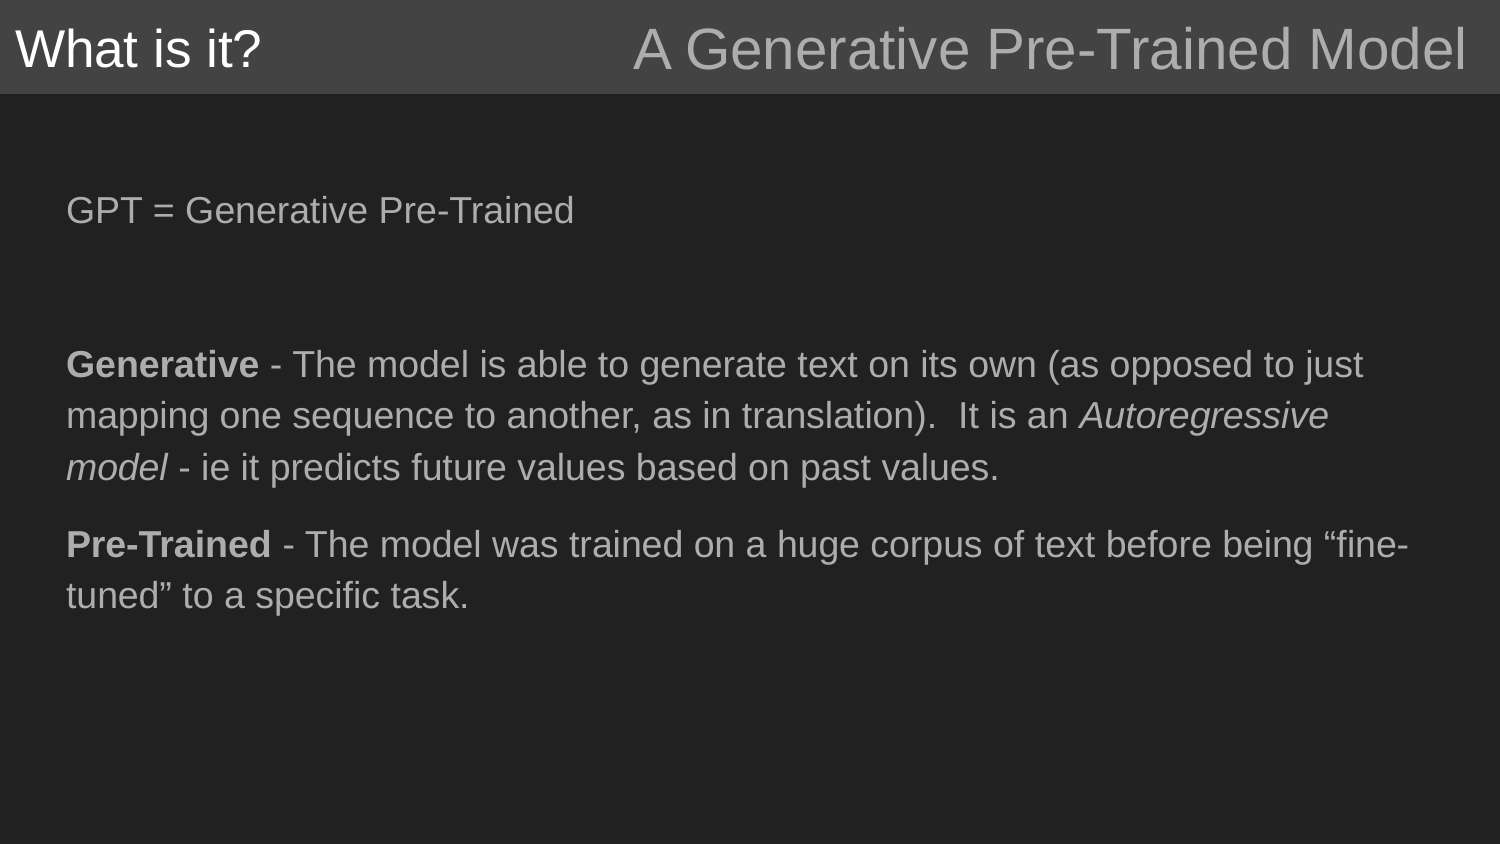

# What is it?
A Generative Pre-Trained Model
GPT = Generative Pre-Trained

Generative - The model is able to generate text on its own (as opposed to just mapping one sequence to another, as in translation).  It is an Autoregressive model - ie it predicts future values based on past values.
Pre-Trained - The model was trained on a huge corpus of text before being “fine-tuned” to a specific task.